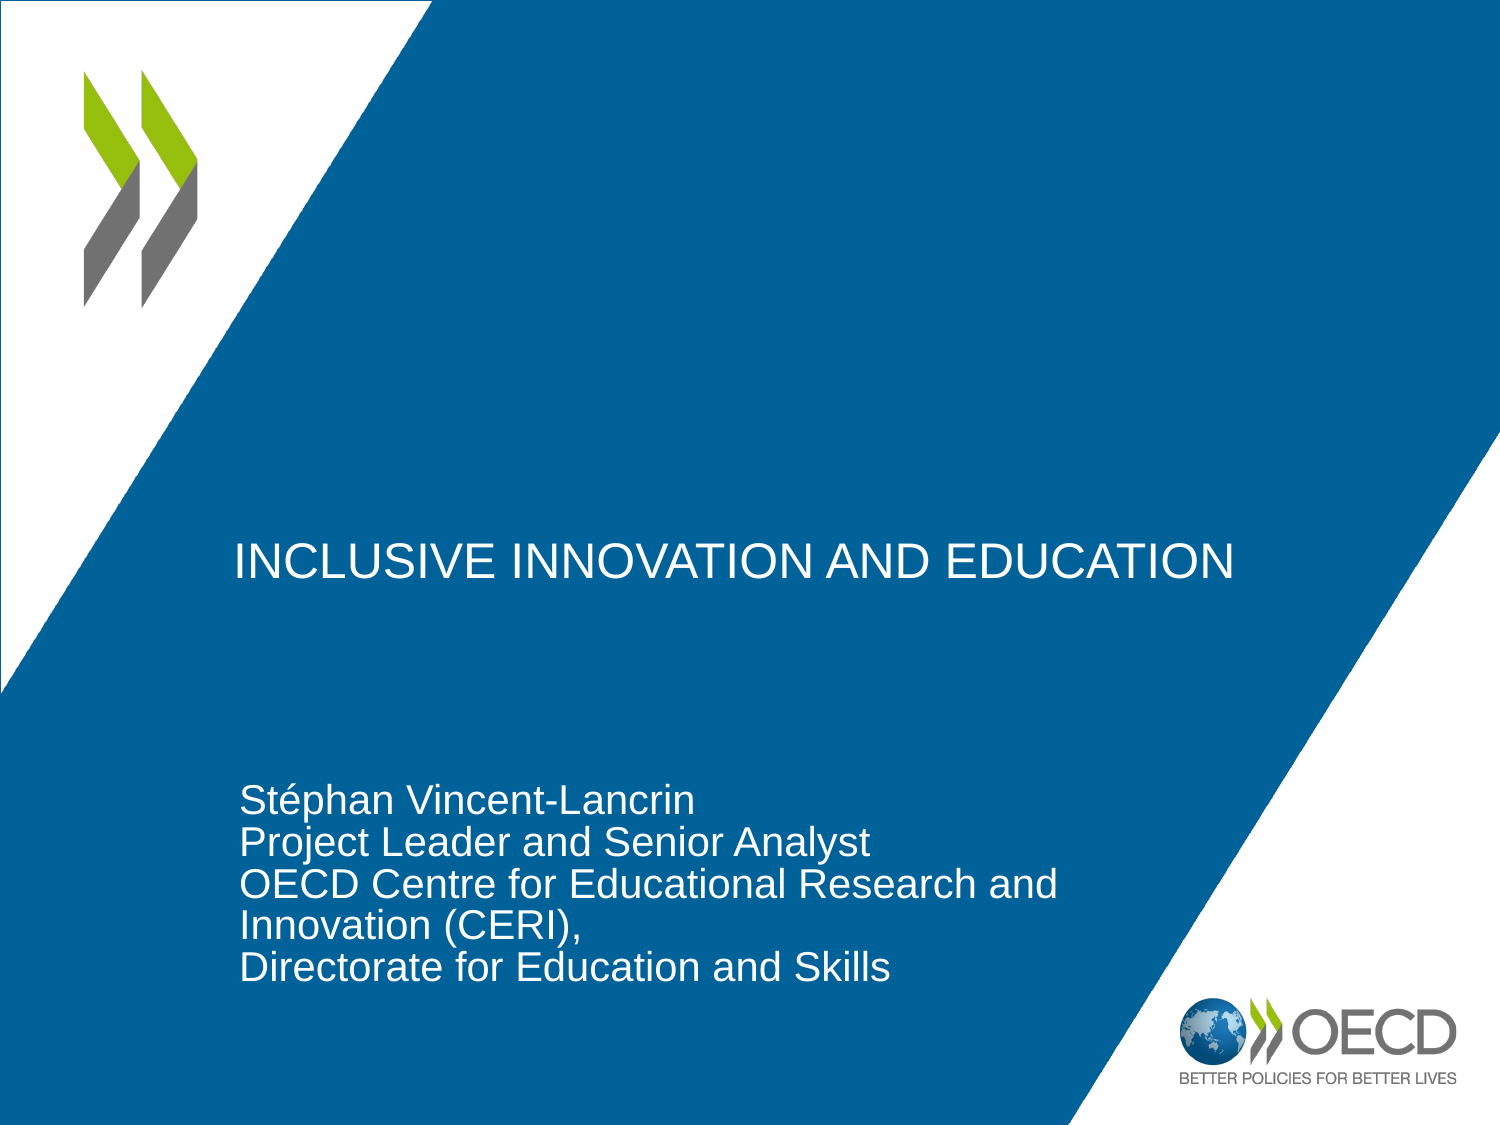

# inclusive innovation and education
Stéphan Vincent-Lancrin
Project Leader and Senior Analyst
OECD Centre for Educational Research and Innovation (CERI),
Directorate for Education and Skills